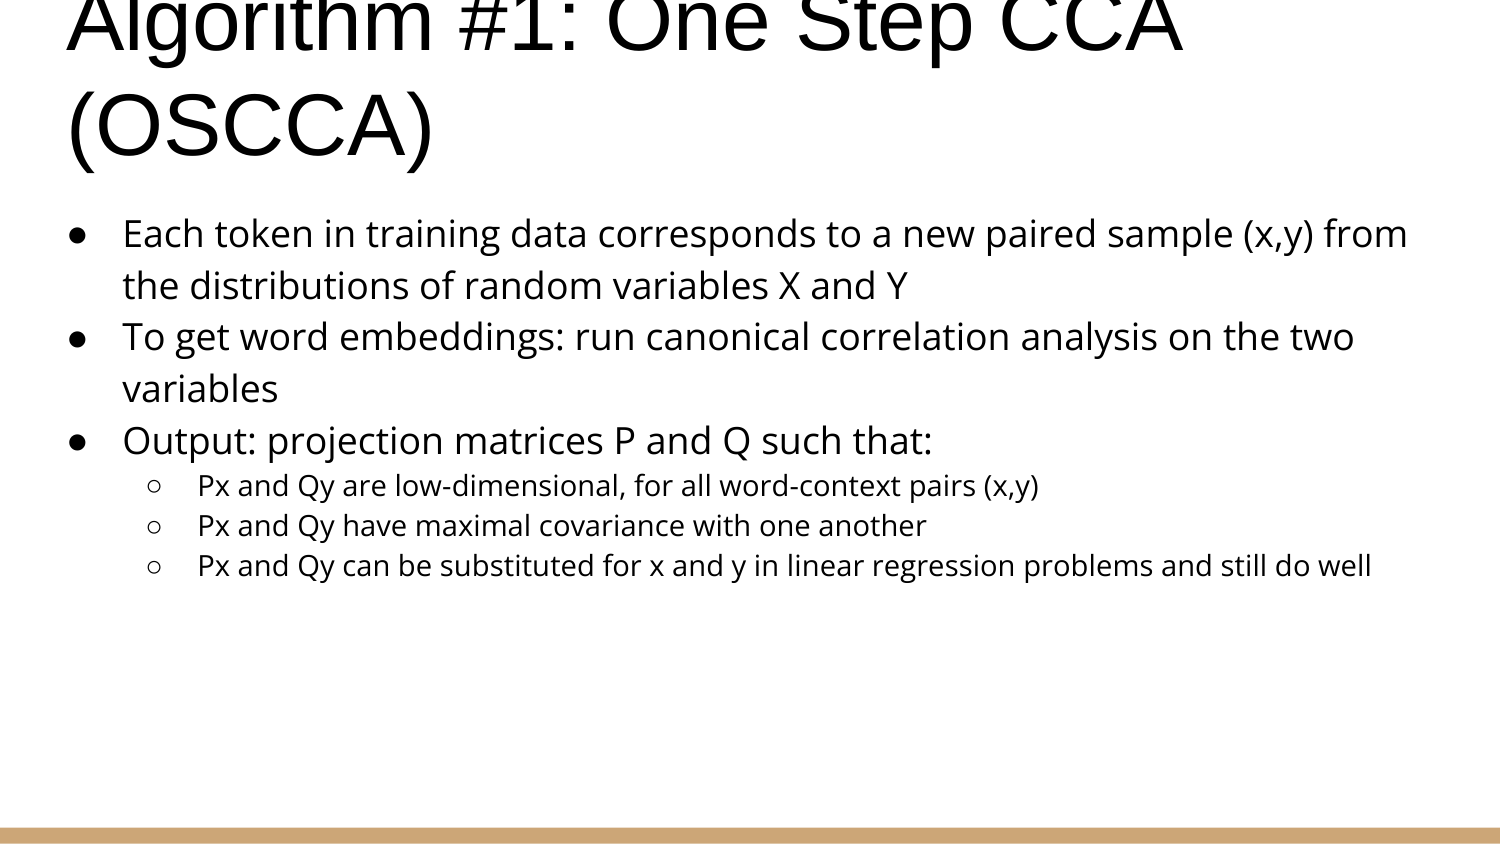

# Algorithm #1: One Step CCA (OSCCA)
Each token in training data corresponds to a new paired sample (x,y) from the distributions of random variables X and Y
To get word embeddings: run canonical correlation analysis on the two variables
Output: projection matrices P and Q such that:
Px and Qy are low-dimensional, for all word-context pairs (x,y)
Px and Qy have maximal covariance with one another
Px and Qy can be substituted for x and y in linear regression problems and still do well